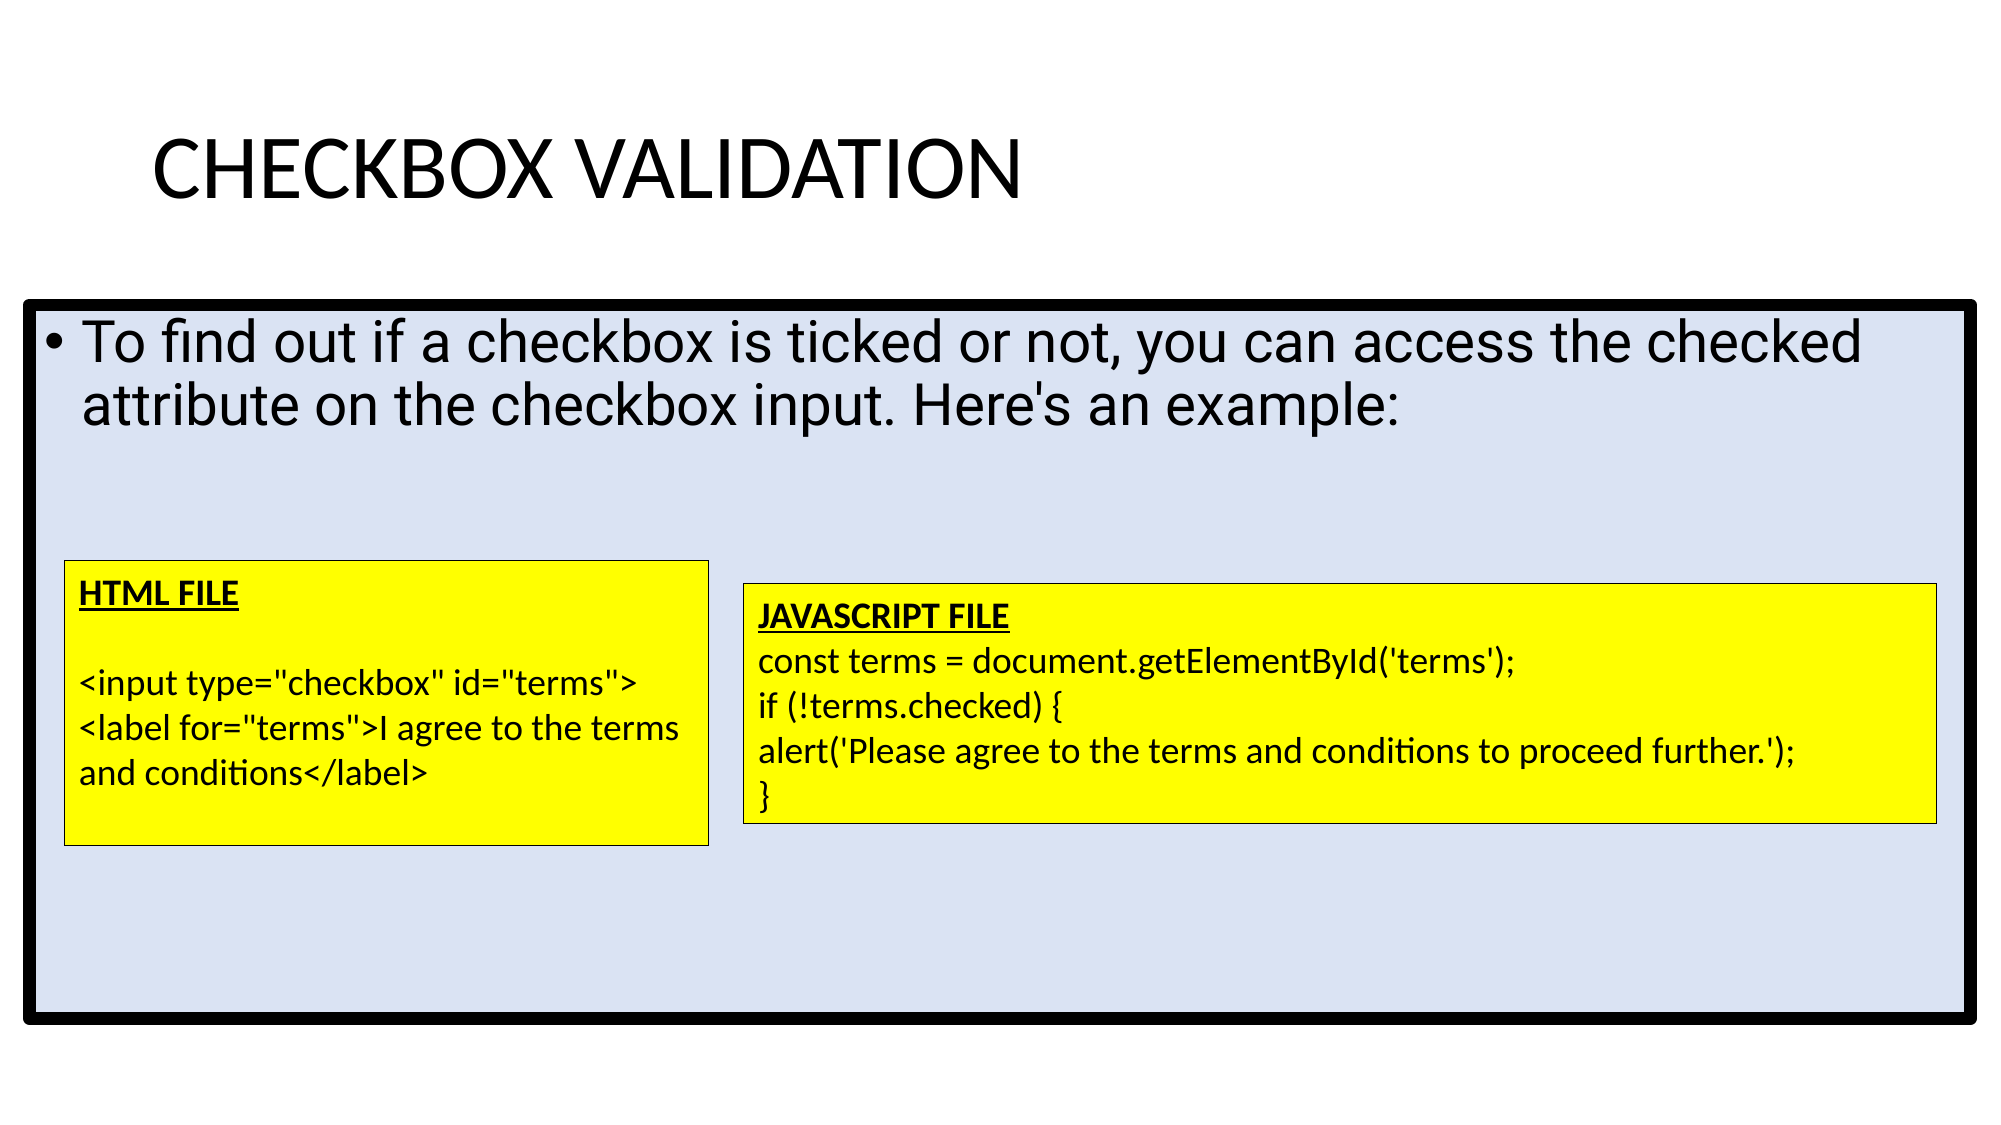

# CHECKBOX VALIDATION
To find out if a checkbox is ticked or not, you can access the checked attribute on the checkbox input. Here's an example:
HTML FILE

<input type="checkbox" id="terms">
<label for="terms">I agree to the terms and conditions</label>
JAVASCRIPT FILE
const terms = document.getElementById('terms');
if (!terms.checked) {
alert('Please agree to the terms and conditions to proceed further.');
}